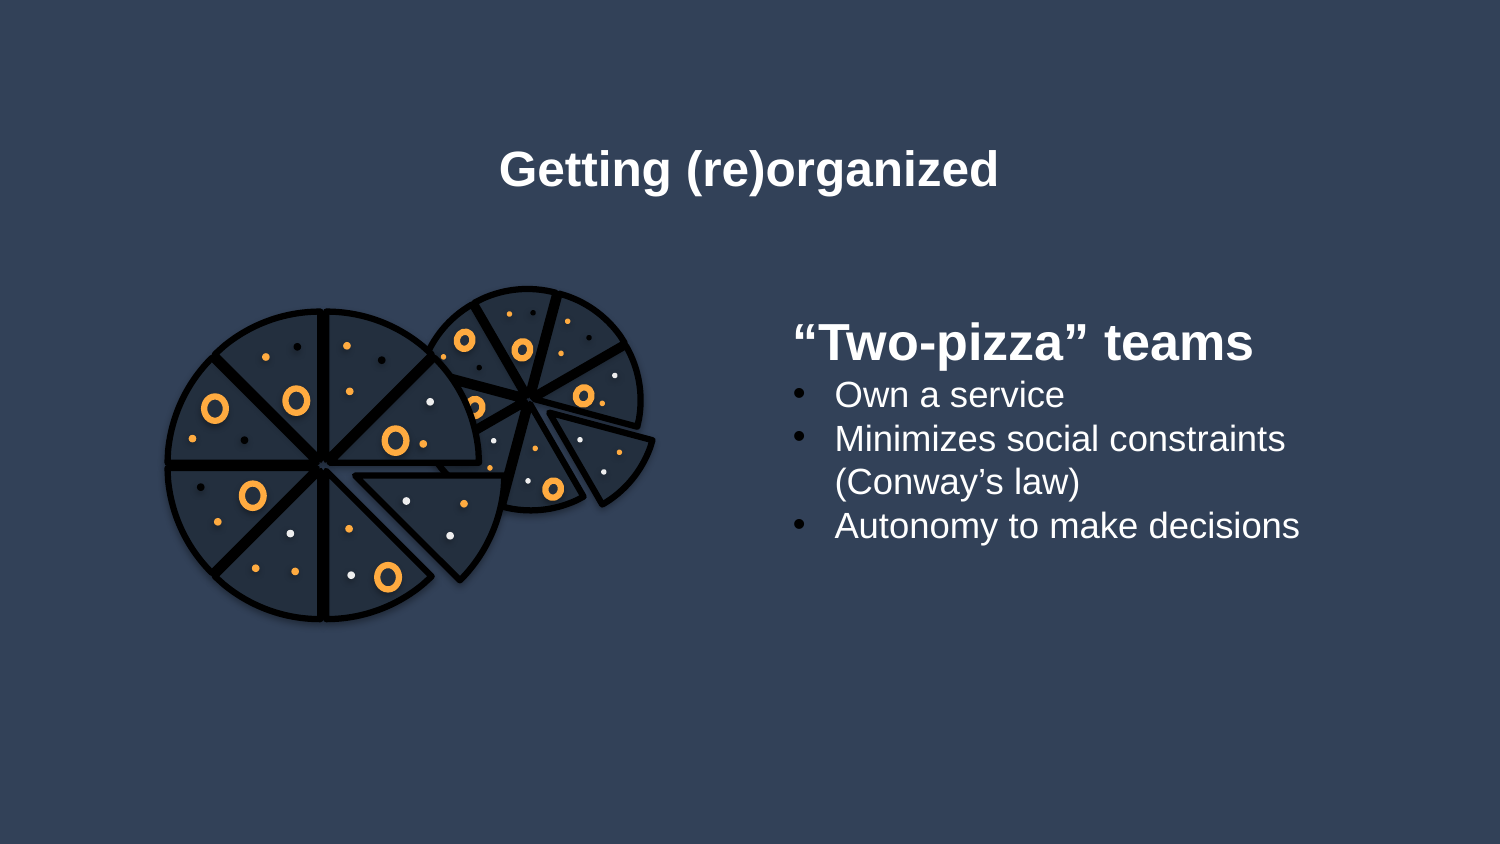

Getting (re)organized

“Two-pizza” teams
Own a service
Minimizes social constraints (Conway’s law)
Autonomy to make decisions